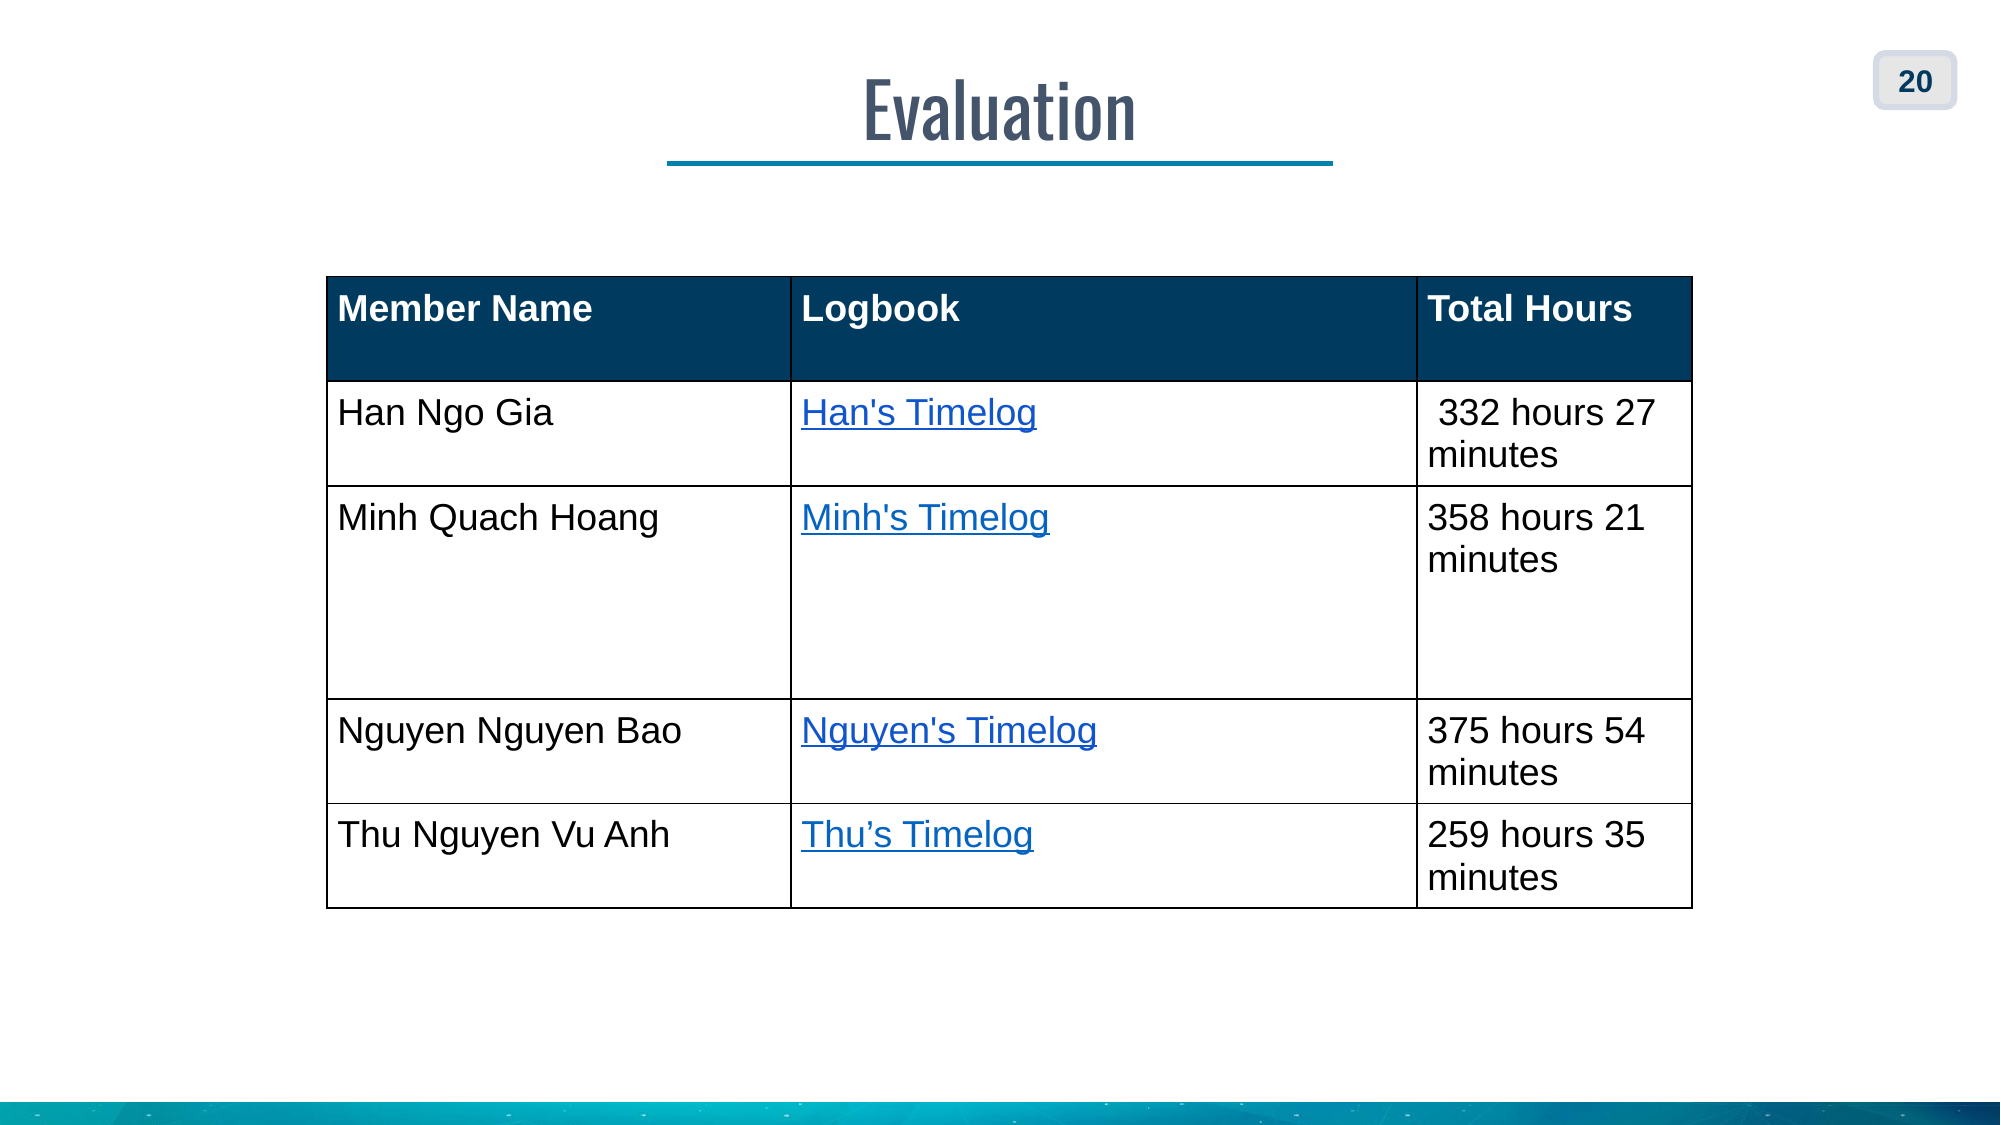

Evaluation
20

| Member Name | Logbook | Total Hours |
| --- | --- | --- |
| Han Ngo Gia | Han's Timelog | 332 hours 27 minutes |
| Minh Quach Hoang | Minh's Timelog | 358 hours 21 minutes |
| Nguyen Nguyen Bao | Nguyen's Timelog | 375 hours 54 minutes |
| Thu Nguyen Vu Anh | Thu’s Timelog | 259 hours 35 minutes |